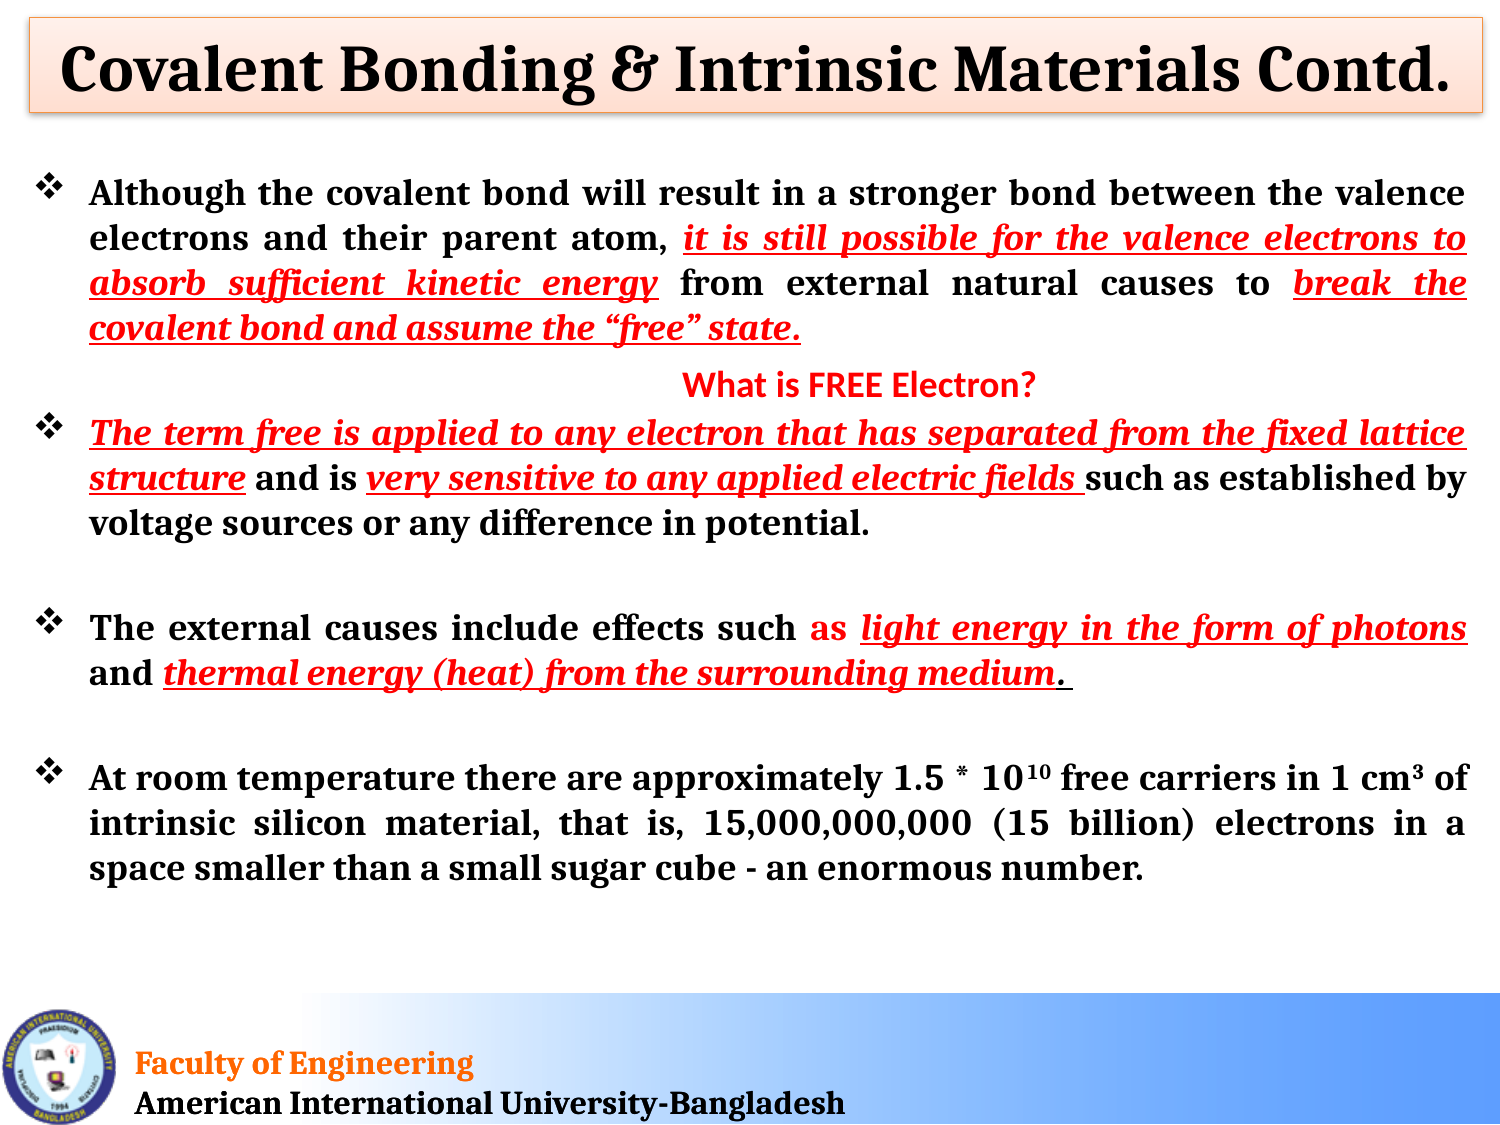

Covalent Bonding & Intrinsic Materials Contd.
Although the covalent bond will result in a stronger bond between the valence electrons and their parent atom, it is still possible for the valence electrons to absorb sufficient kinetic energy from external natural causes to break the covalent bond and assume the “free” state.

The term free is applied to any electron that has separated from the fixed lattice structure and is very sensitive to any applied electric fields such as established by voltage sources or any difference in potential.

The external causes include effects such as light energy in the form of photons and thermal energy (heat) from the surrounding medium.

At room temperature there are approximately 1.5 * 1010 free carriers in 1 cm3 of intrinsic silicon material, that is, 15,000,000,000 (15 billion) electrons in a space smaller than a small sugar cube - an enormous number.
What is FREE Electron?